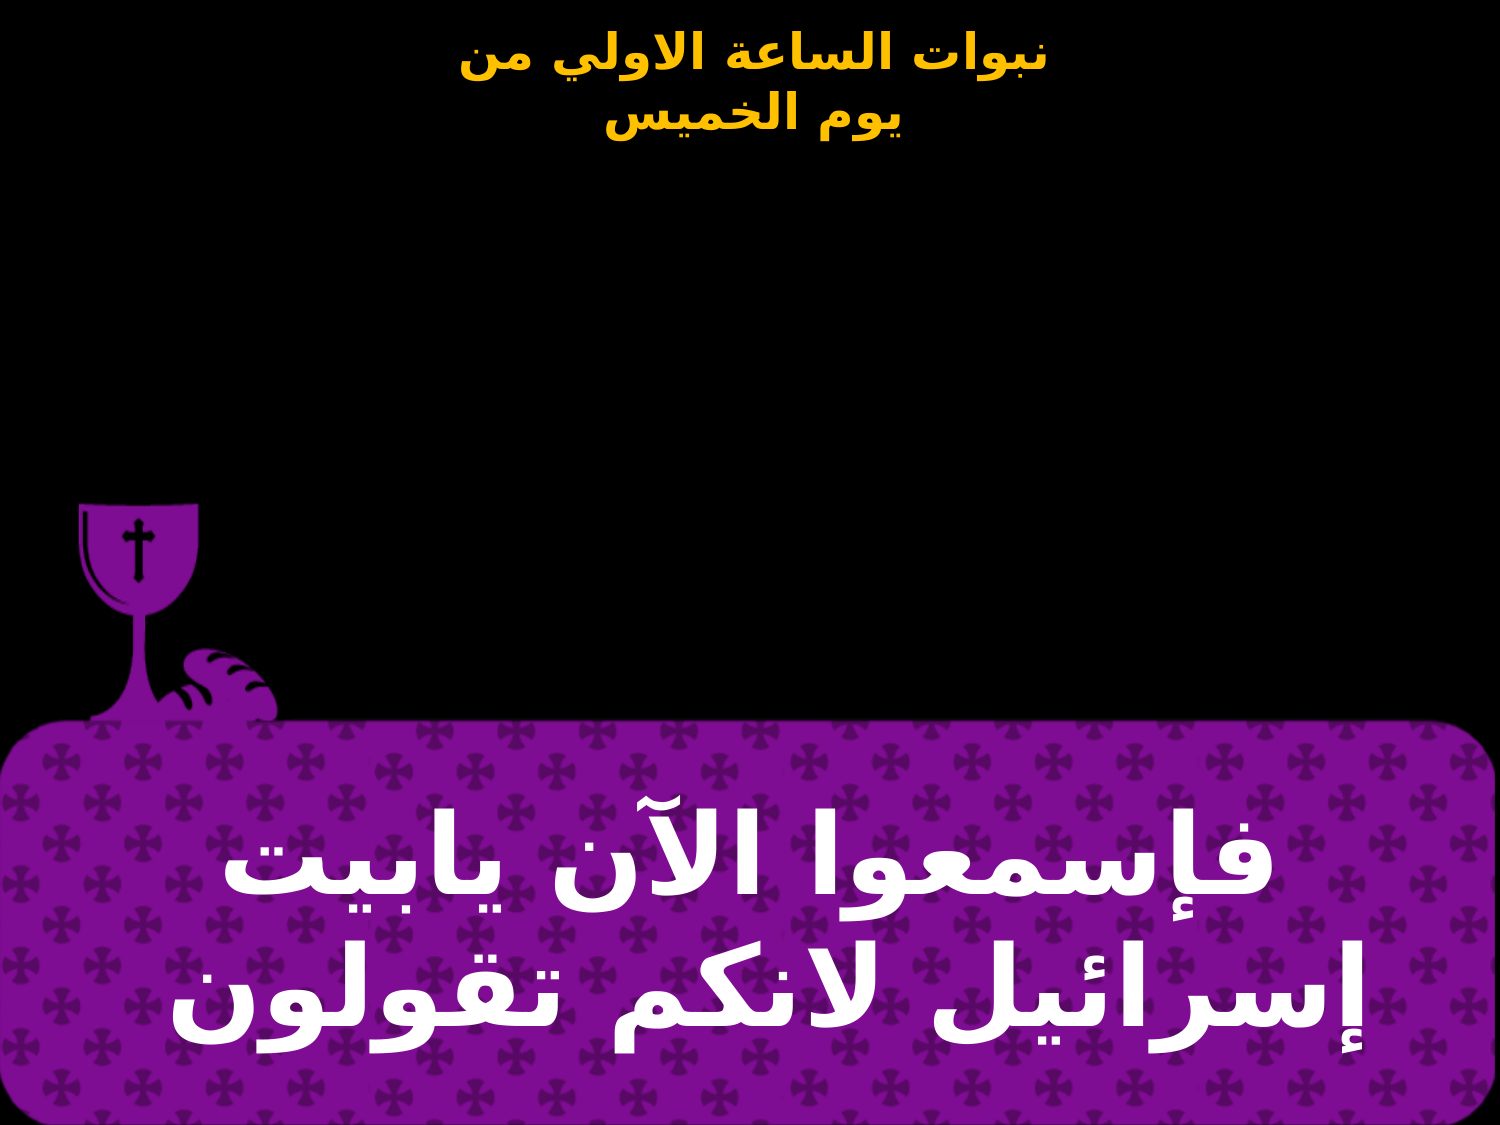

| فإسمعوا الآن يابيت إسرائيل لانكم تقولون |
| --- |